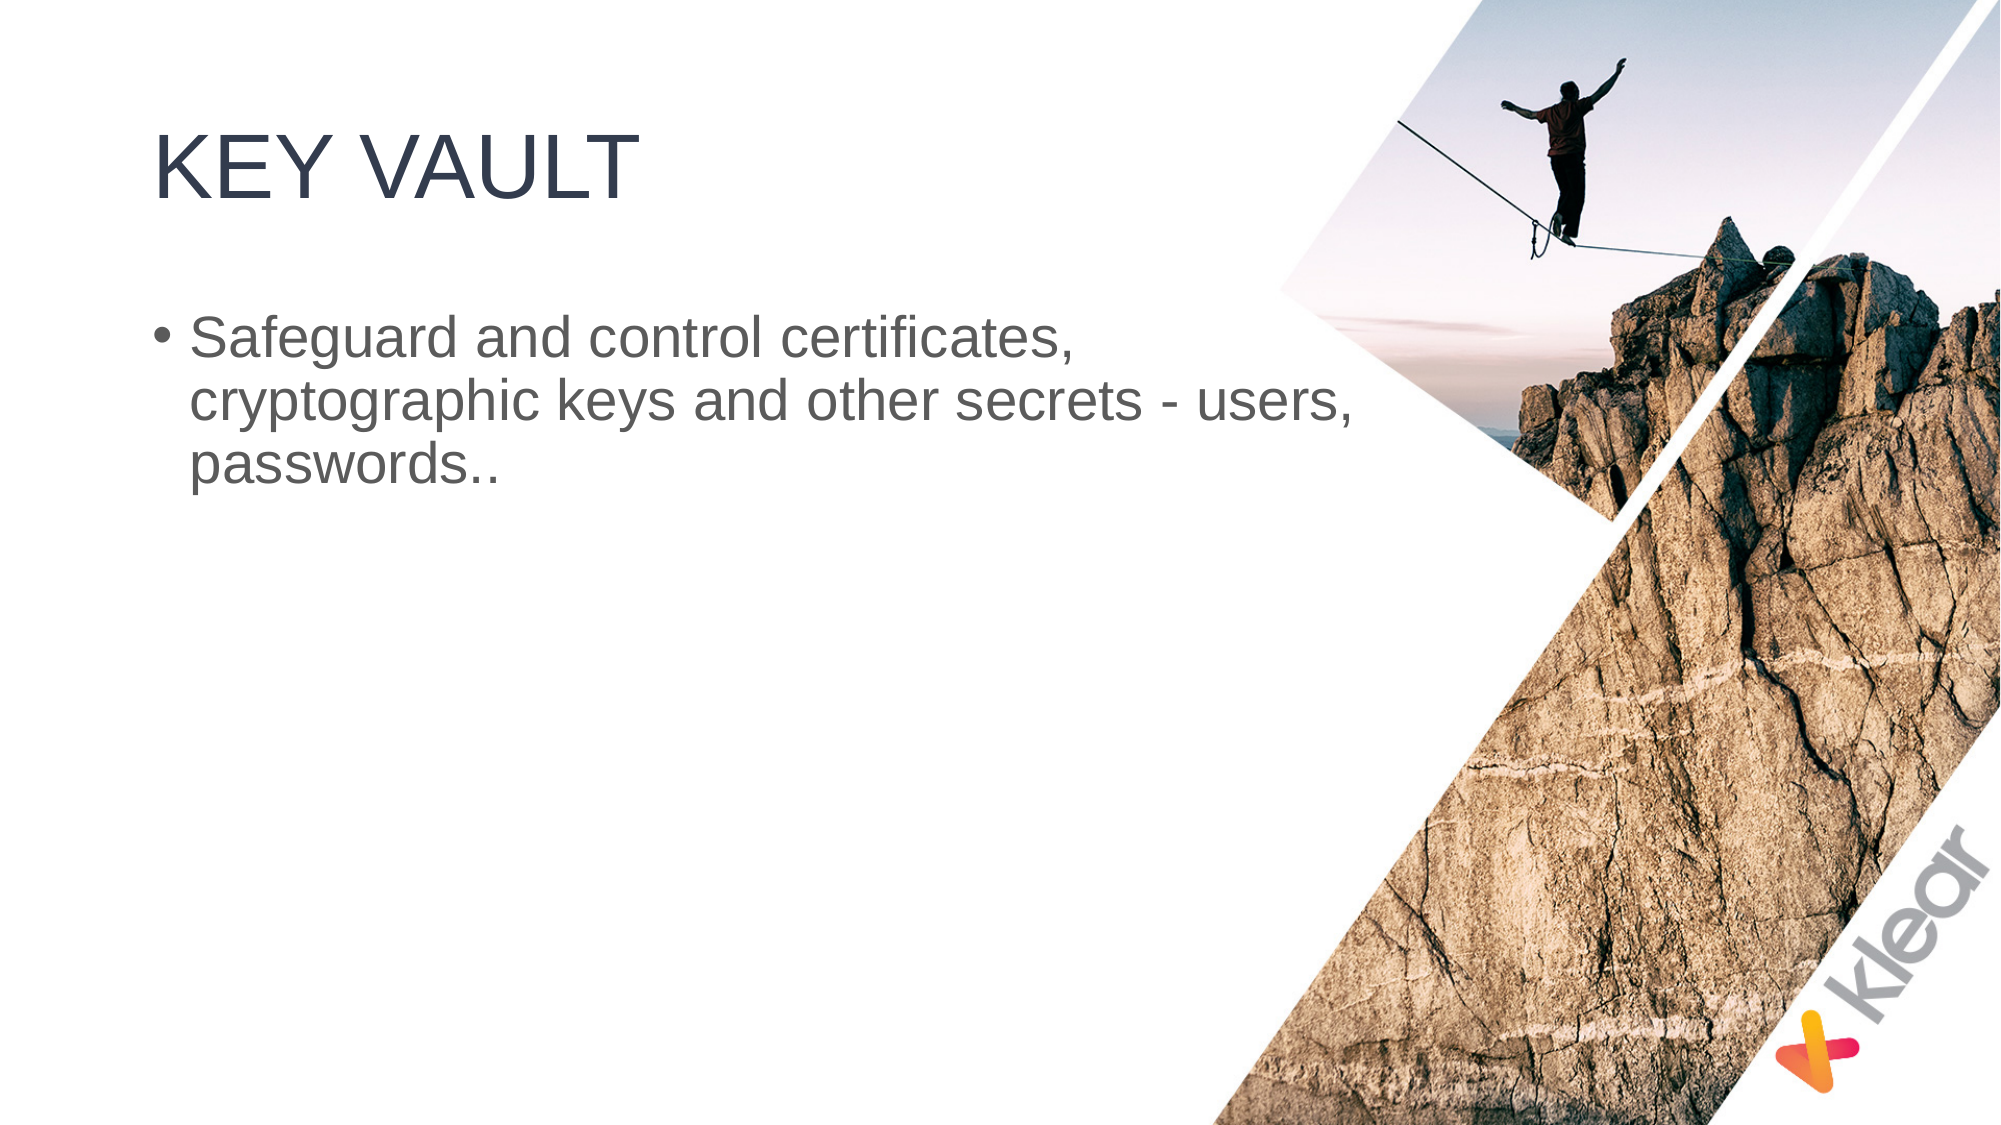

# KEY VAULT
Safeguard and control certificates, cryptographic keys and other secrets - users, passwords..